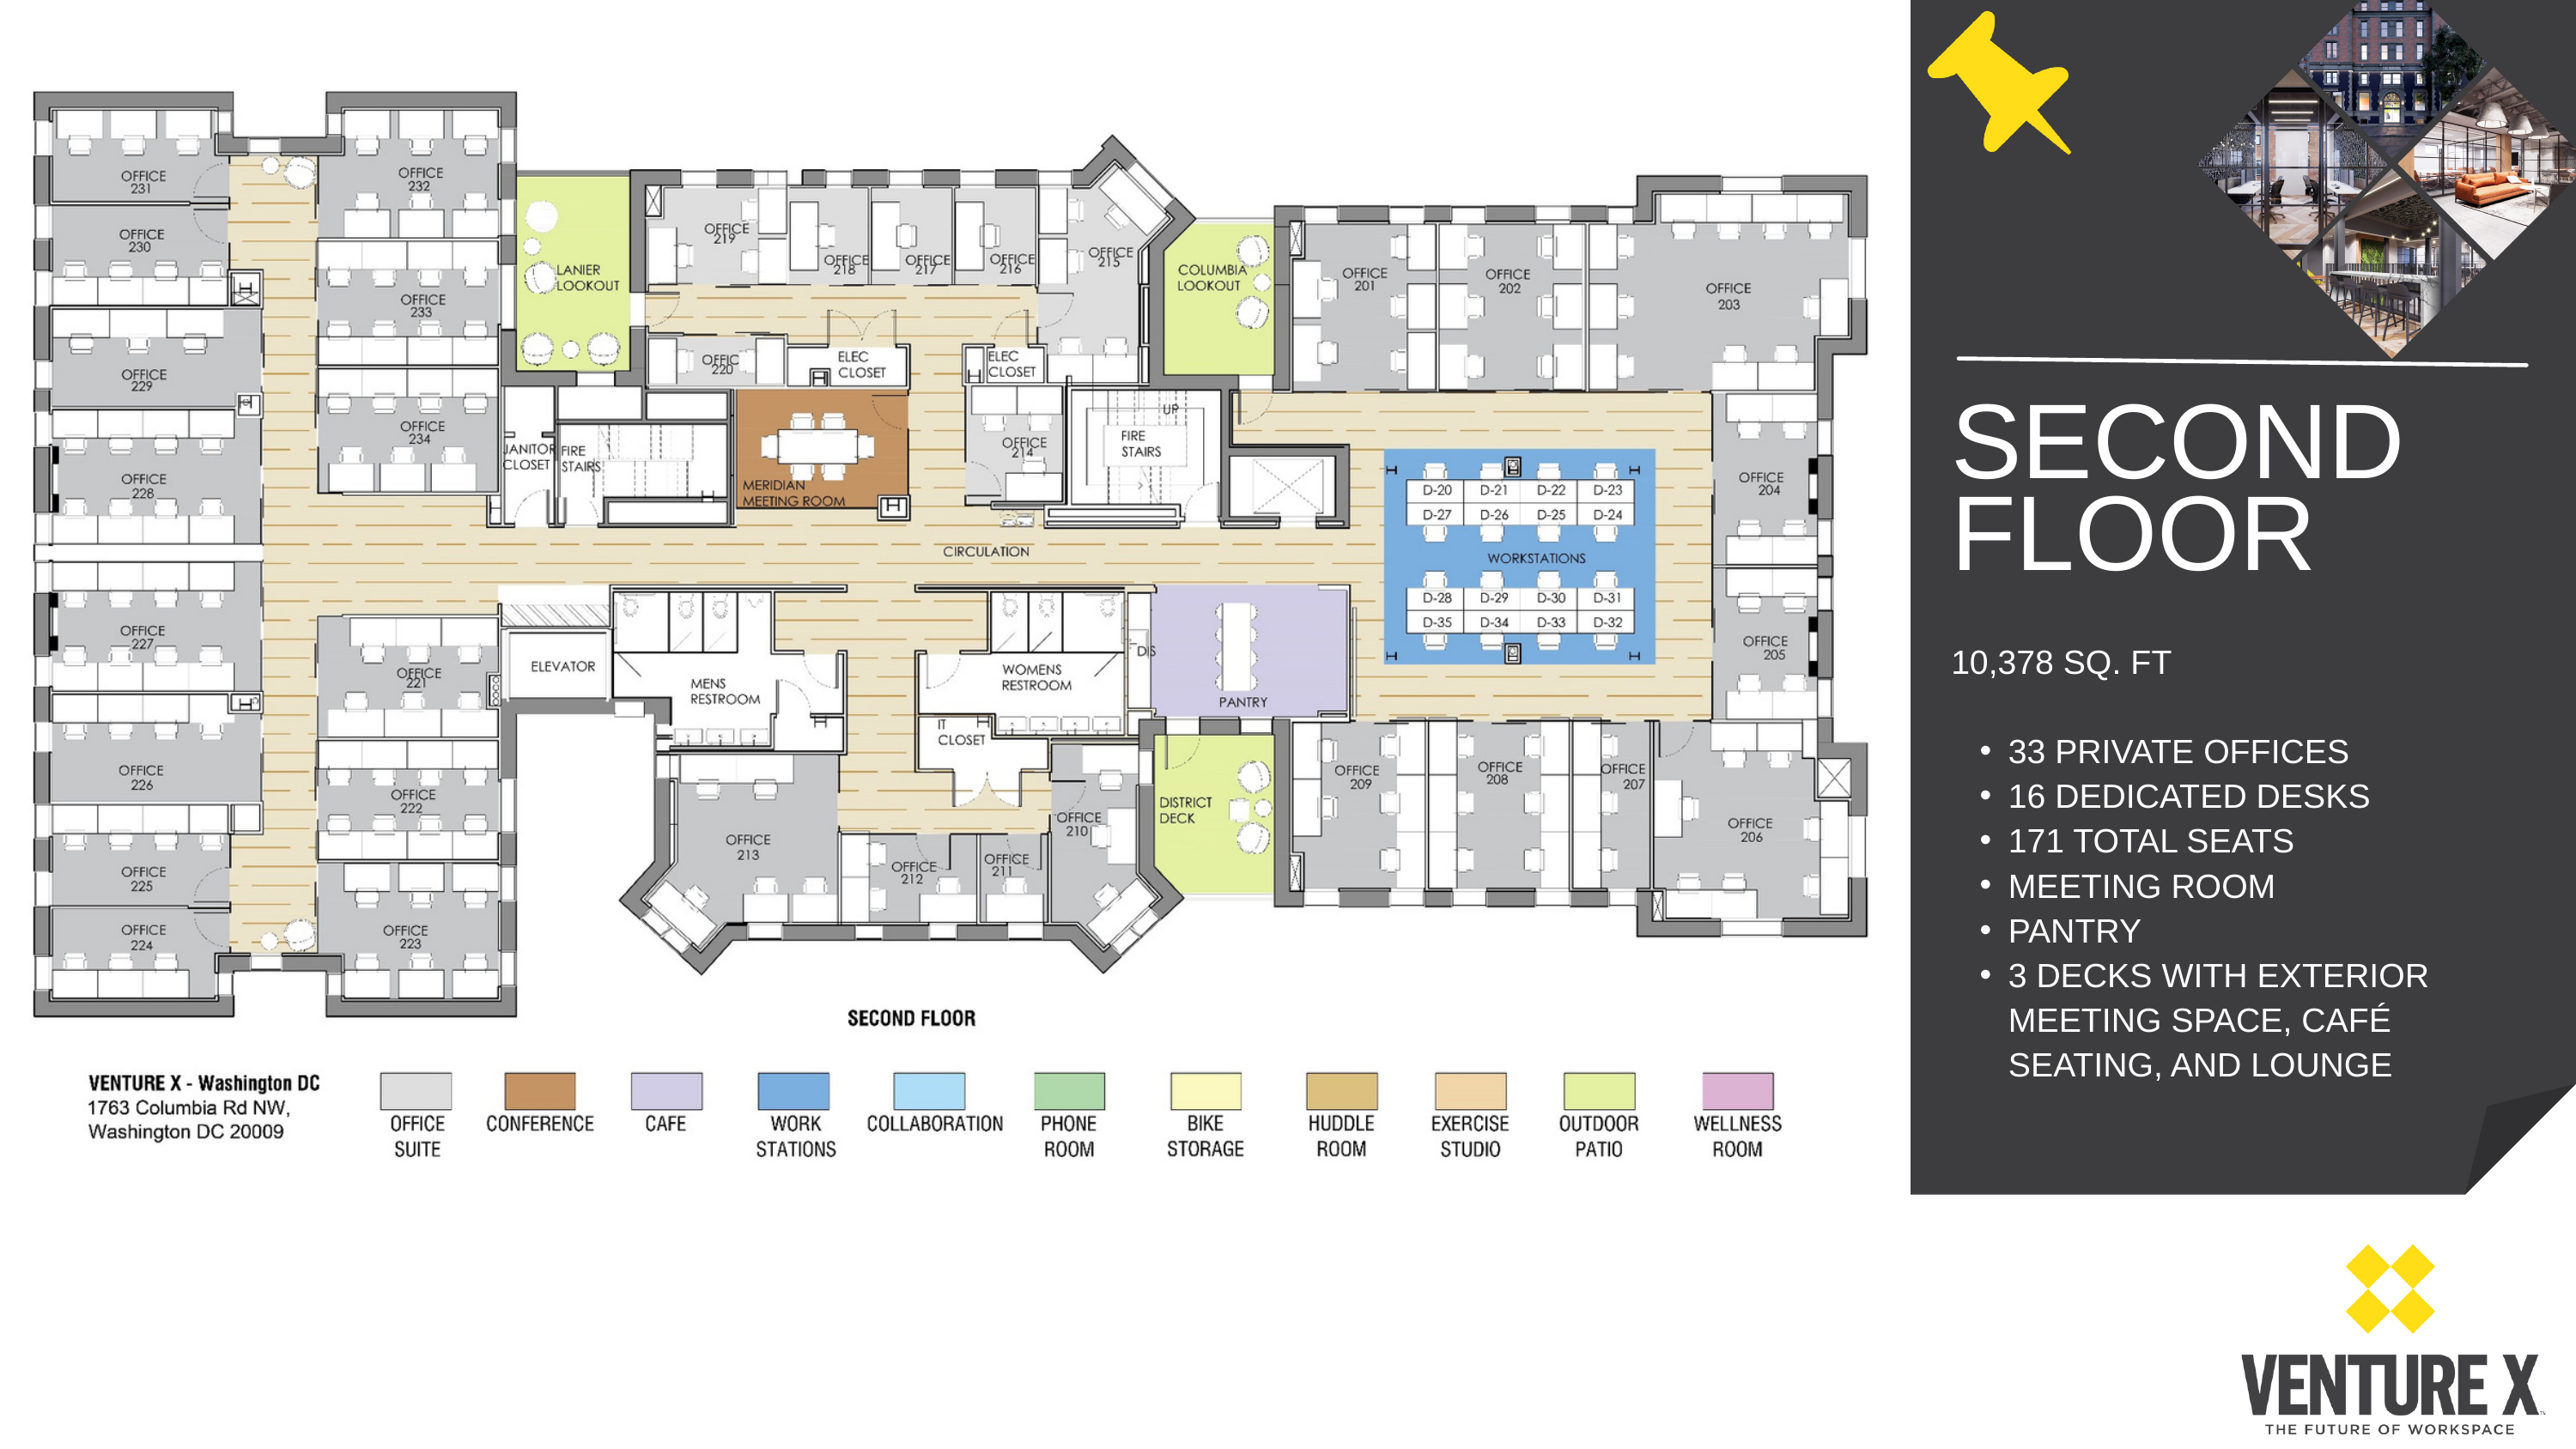

SECOND FLOOR

10,378 SQ. FT

33 PRIVATE OFFICES
16 DEDICATED DESKS
171 TOTAL SEATS
MEETING ROOM
PANTRY
3 DECKS WITH EXTERIOR MEETING SPACE, CAFÉ SEATING, AND LOUNGE